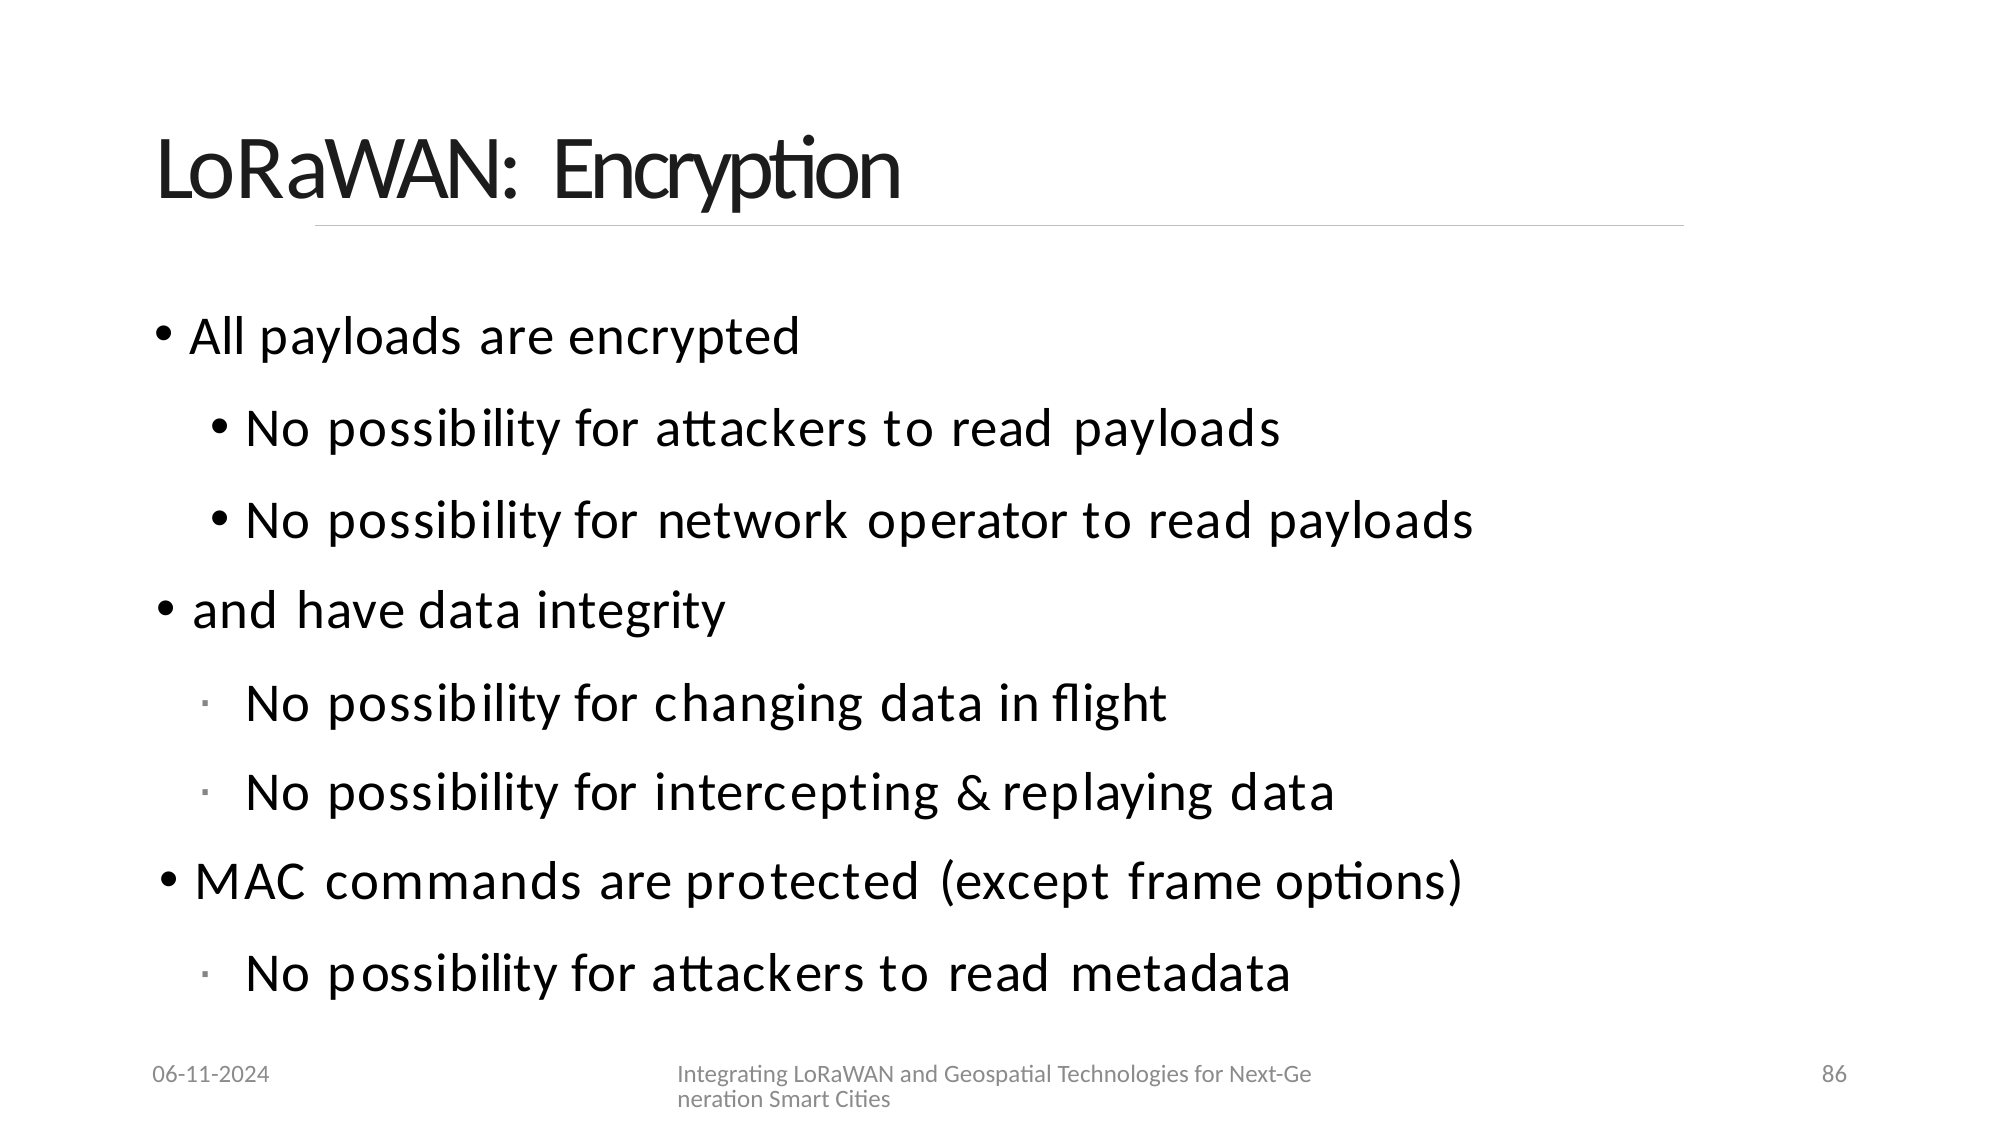

# LoRaWAN: Encryption

All payloads are encrypted
No possibility for attackers to read payloads
No possibility for network operator to read payloads
and have data integrity
No possibility for changing data in flight
No possibility for intercepting & replaying data
MAC commands are protected (except frame options)
No possibility for attackers to read metadata
06-11-2024
Integrating LoRaWAN and Geospatial Technologies for Next-Generation Smart Cities
86